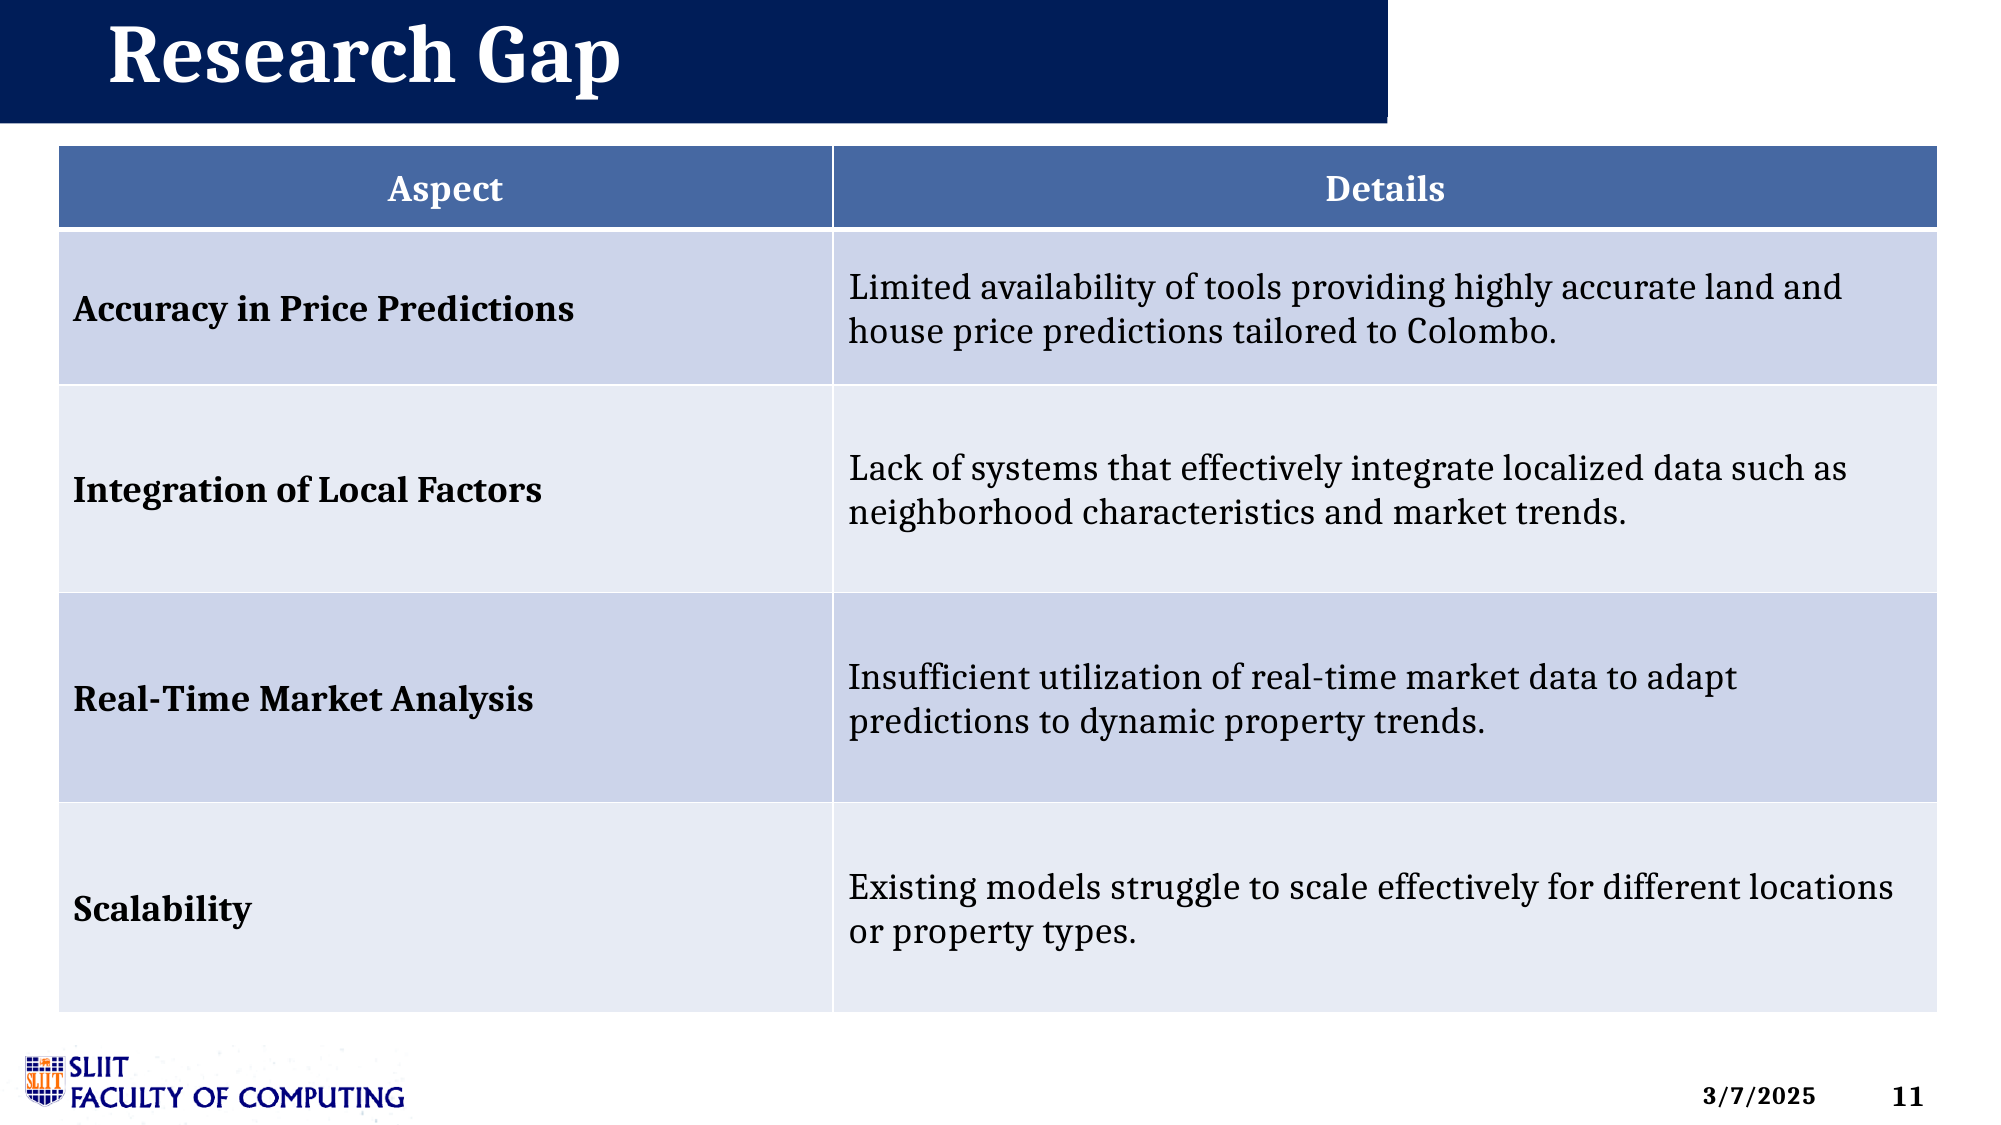

Research Gap
| Aspect | Details |
| --- | --- |
| Accuracy in Price Predictions | Limited availability of tools providing highly accurate land and house price predictions tailored to Colombo. |
| Integration of Local Factors | Lack of systems that effectively integrate localized data such as neighborhood characteristics and market trends. |
| Real-Time Market Analysis | Insufficient utilization of real-time market data to adapt predictions to dynamic property trends. |
| Scalability | Existing models struggle to scale effectively for different locations or property types. |